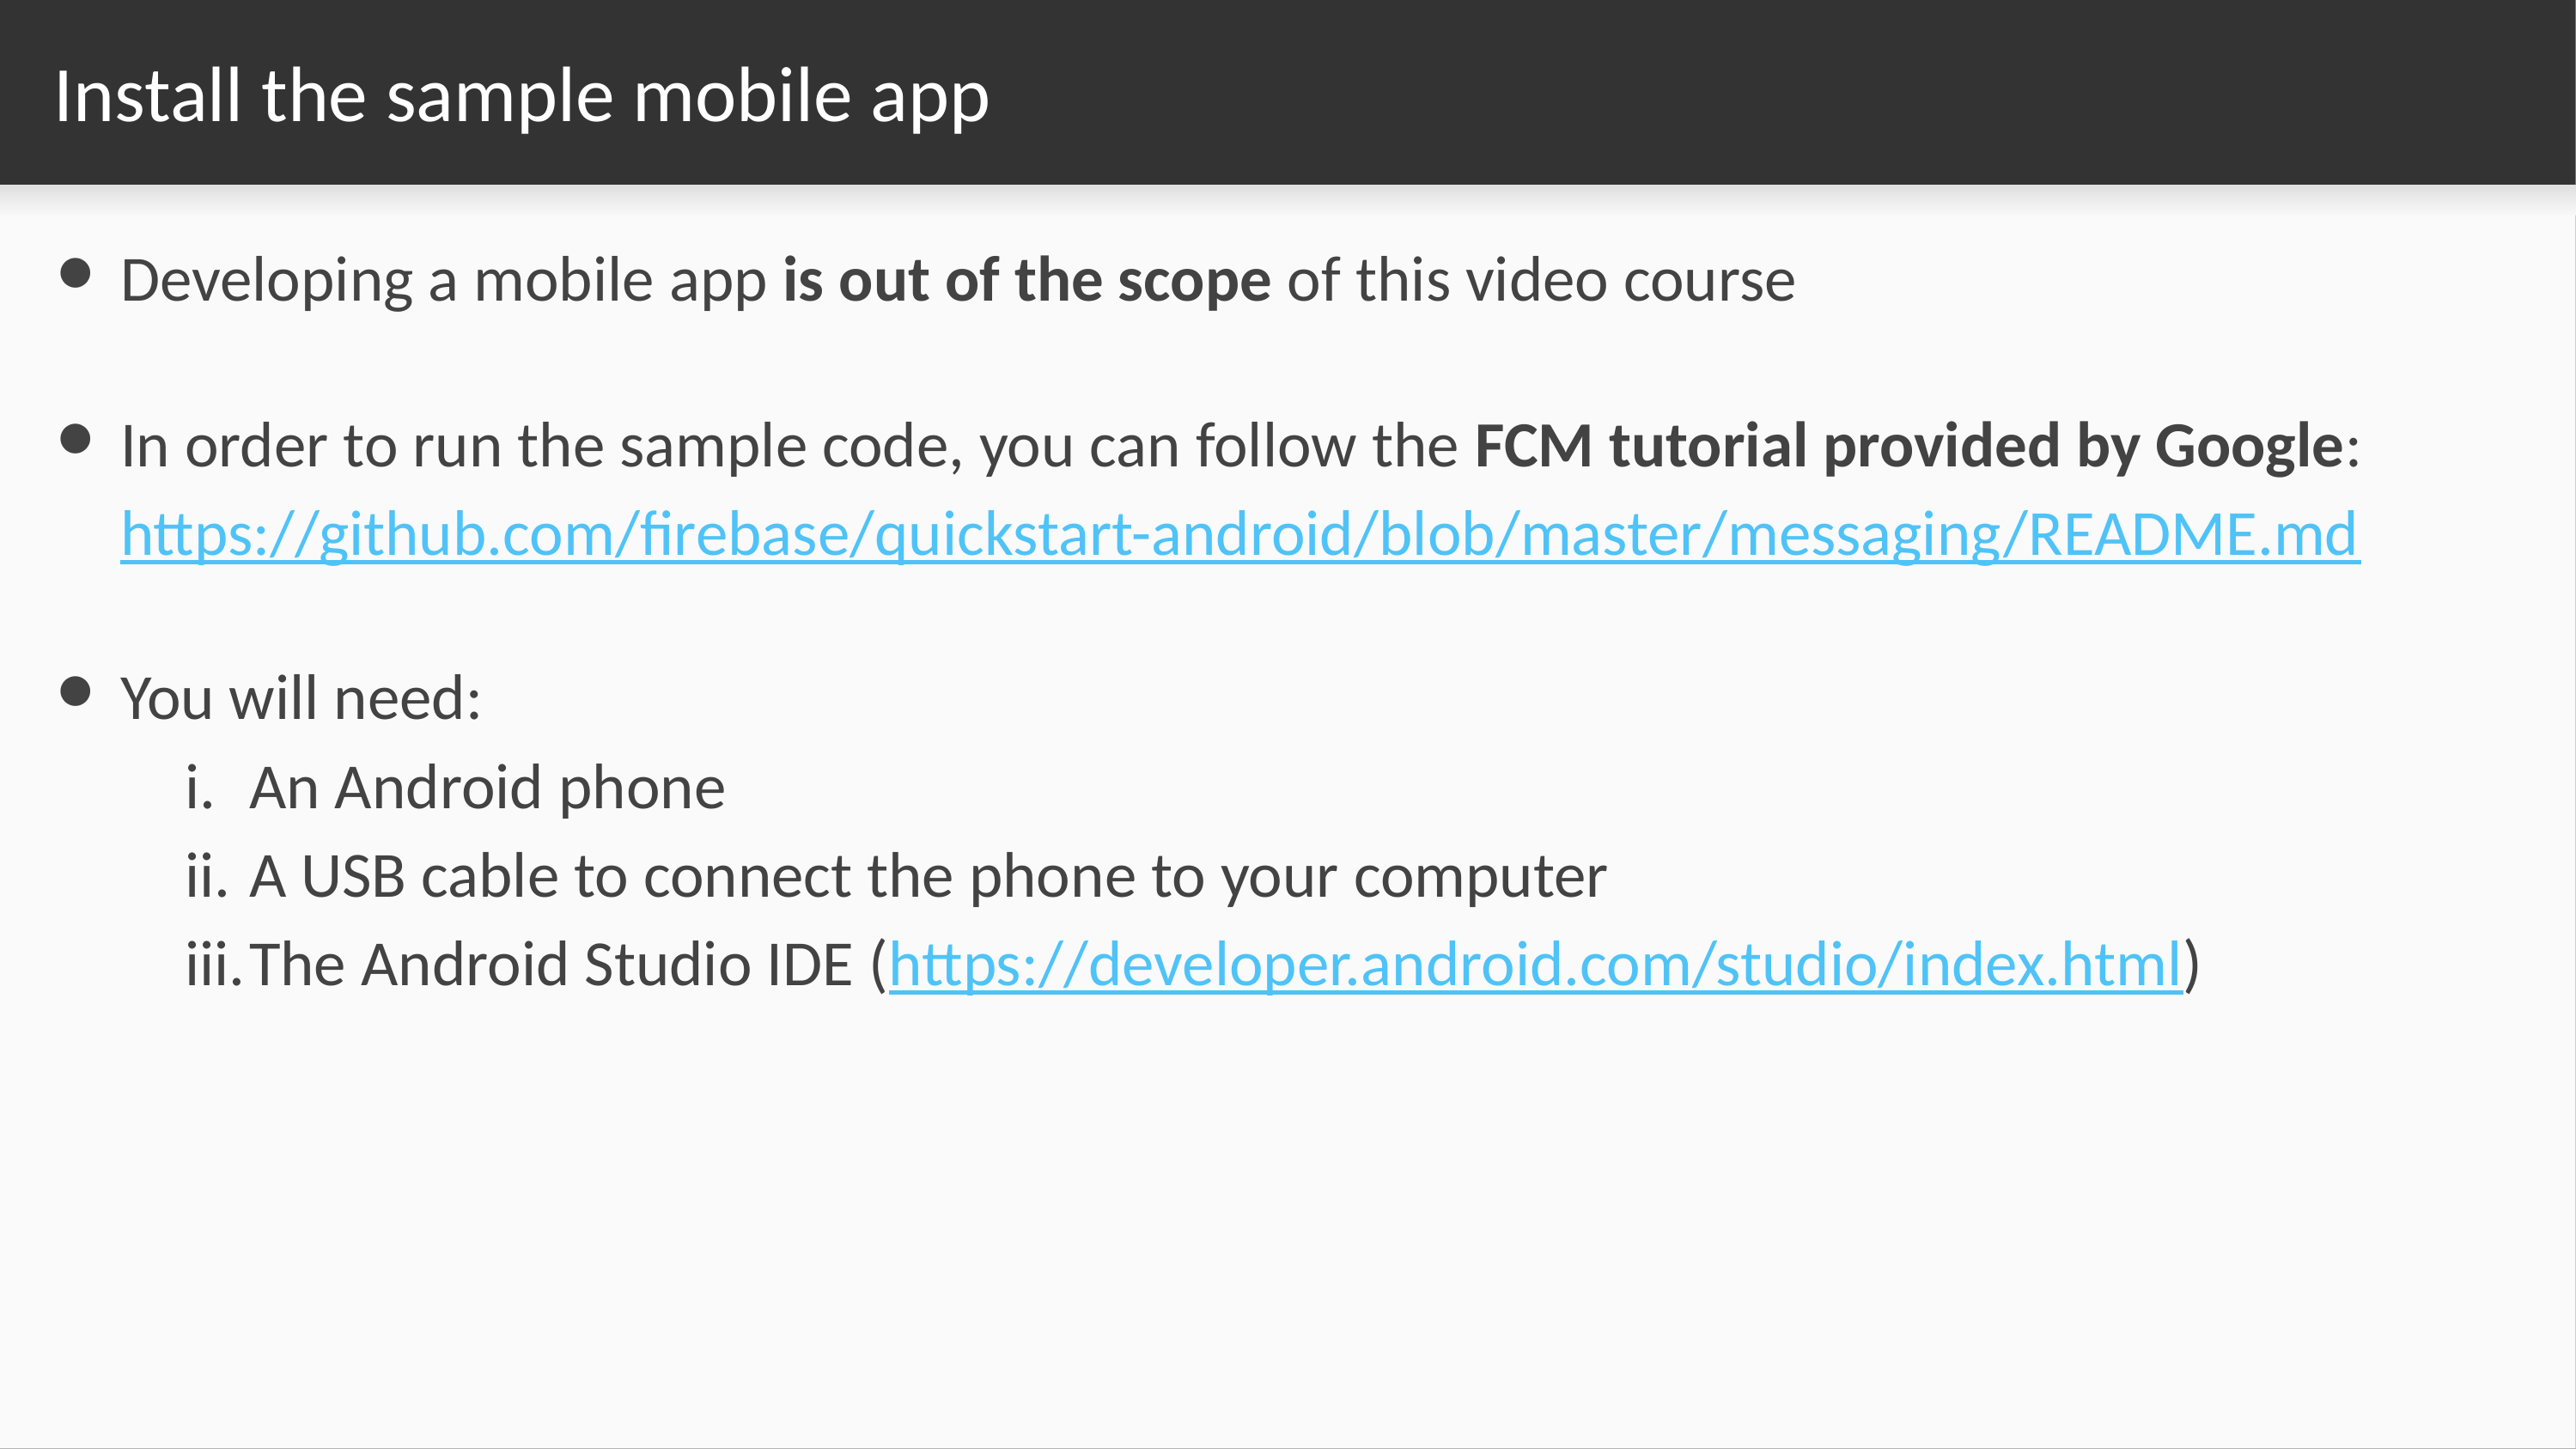

# Install the sample mobile app
Developing a mobile app is out of the scope of this video course

In order to run the sample code, you can follow the FCM tutorial provided by Google: https://github.com/firebase/quickstart-android/blob/master/messaging/README.md
You will need:
An Android phone
A USB cable to connect the phone to your computer
The Android Studio IDE (https://developer.android.com/studio/index.html)